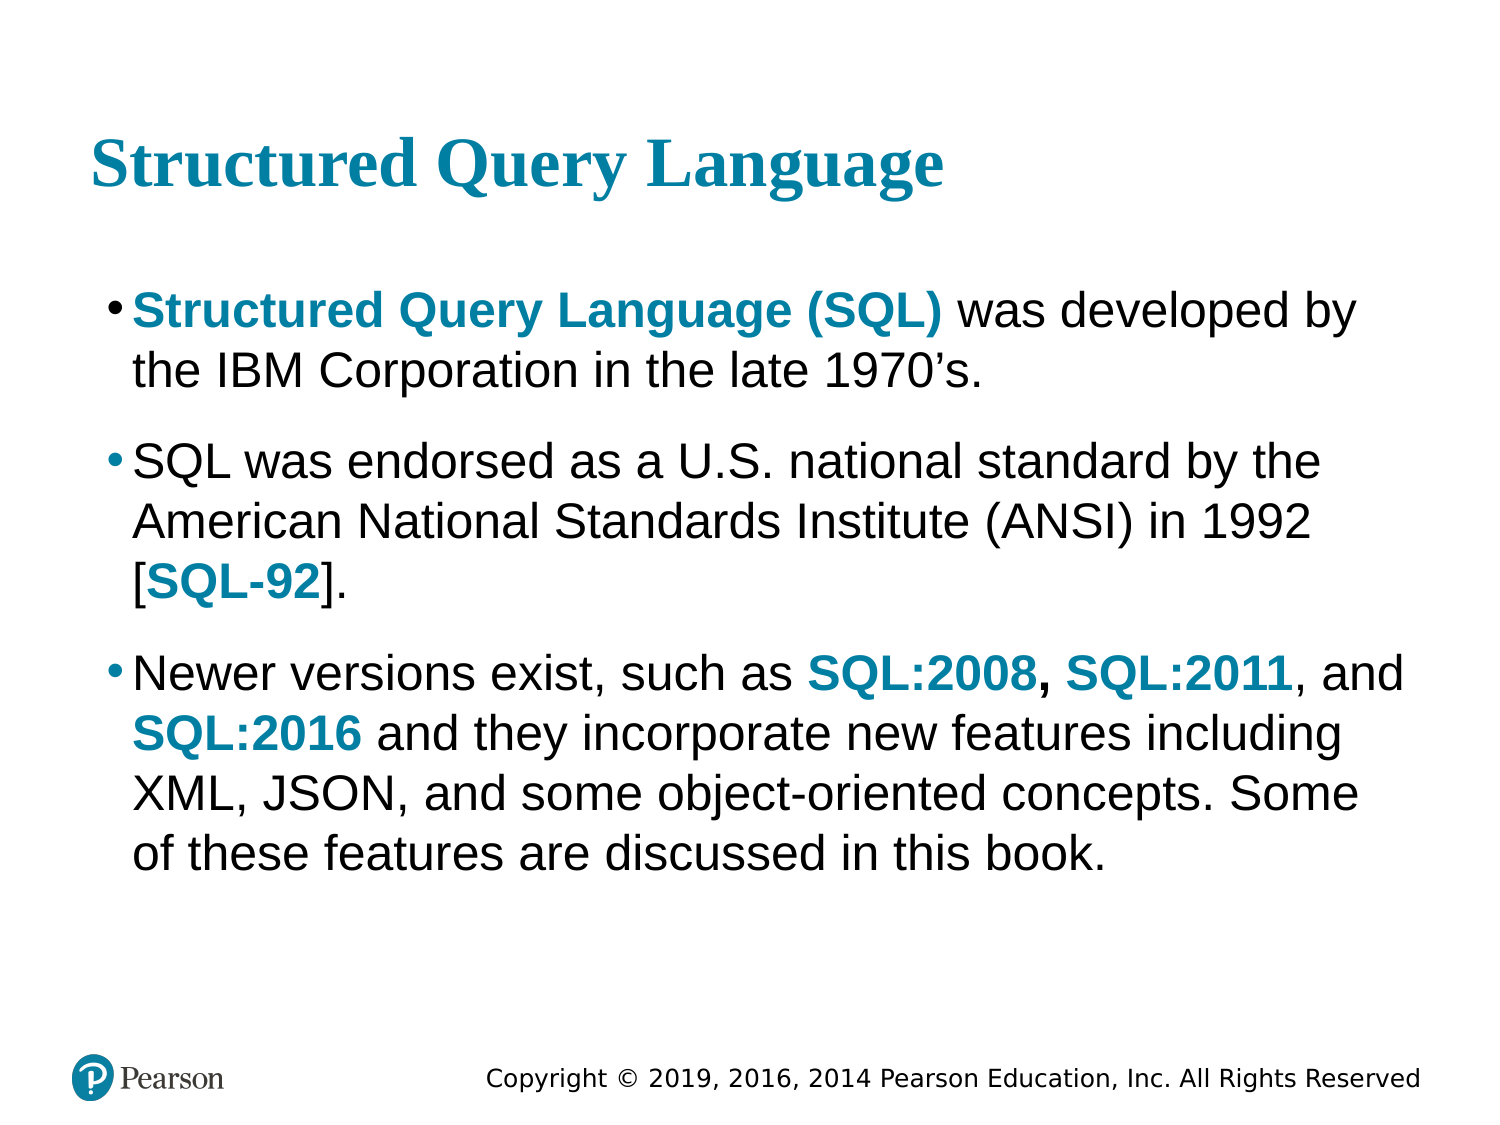

# Structured Query Language
Structured Query Language (SQL) was developed by the IBM Corporation in the late 1970’s.
SQL was endorsed as a U.S. national standard by the American National Standards Institute (ANSI) in 1992 [SQL-92].
Newer versions exist, such as SQL:2008, SQL:2011, and SQL:2016 and they incorporate new features including XML, JSON, and some object-oriented concepts. Some of these features are discussed in this book.